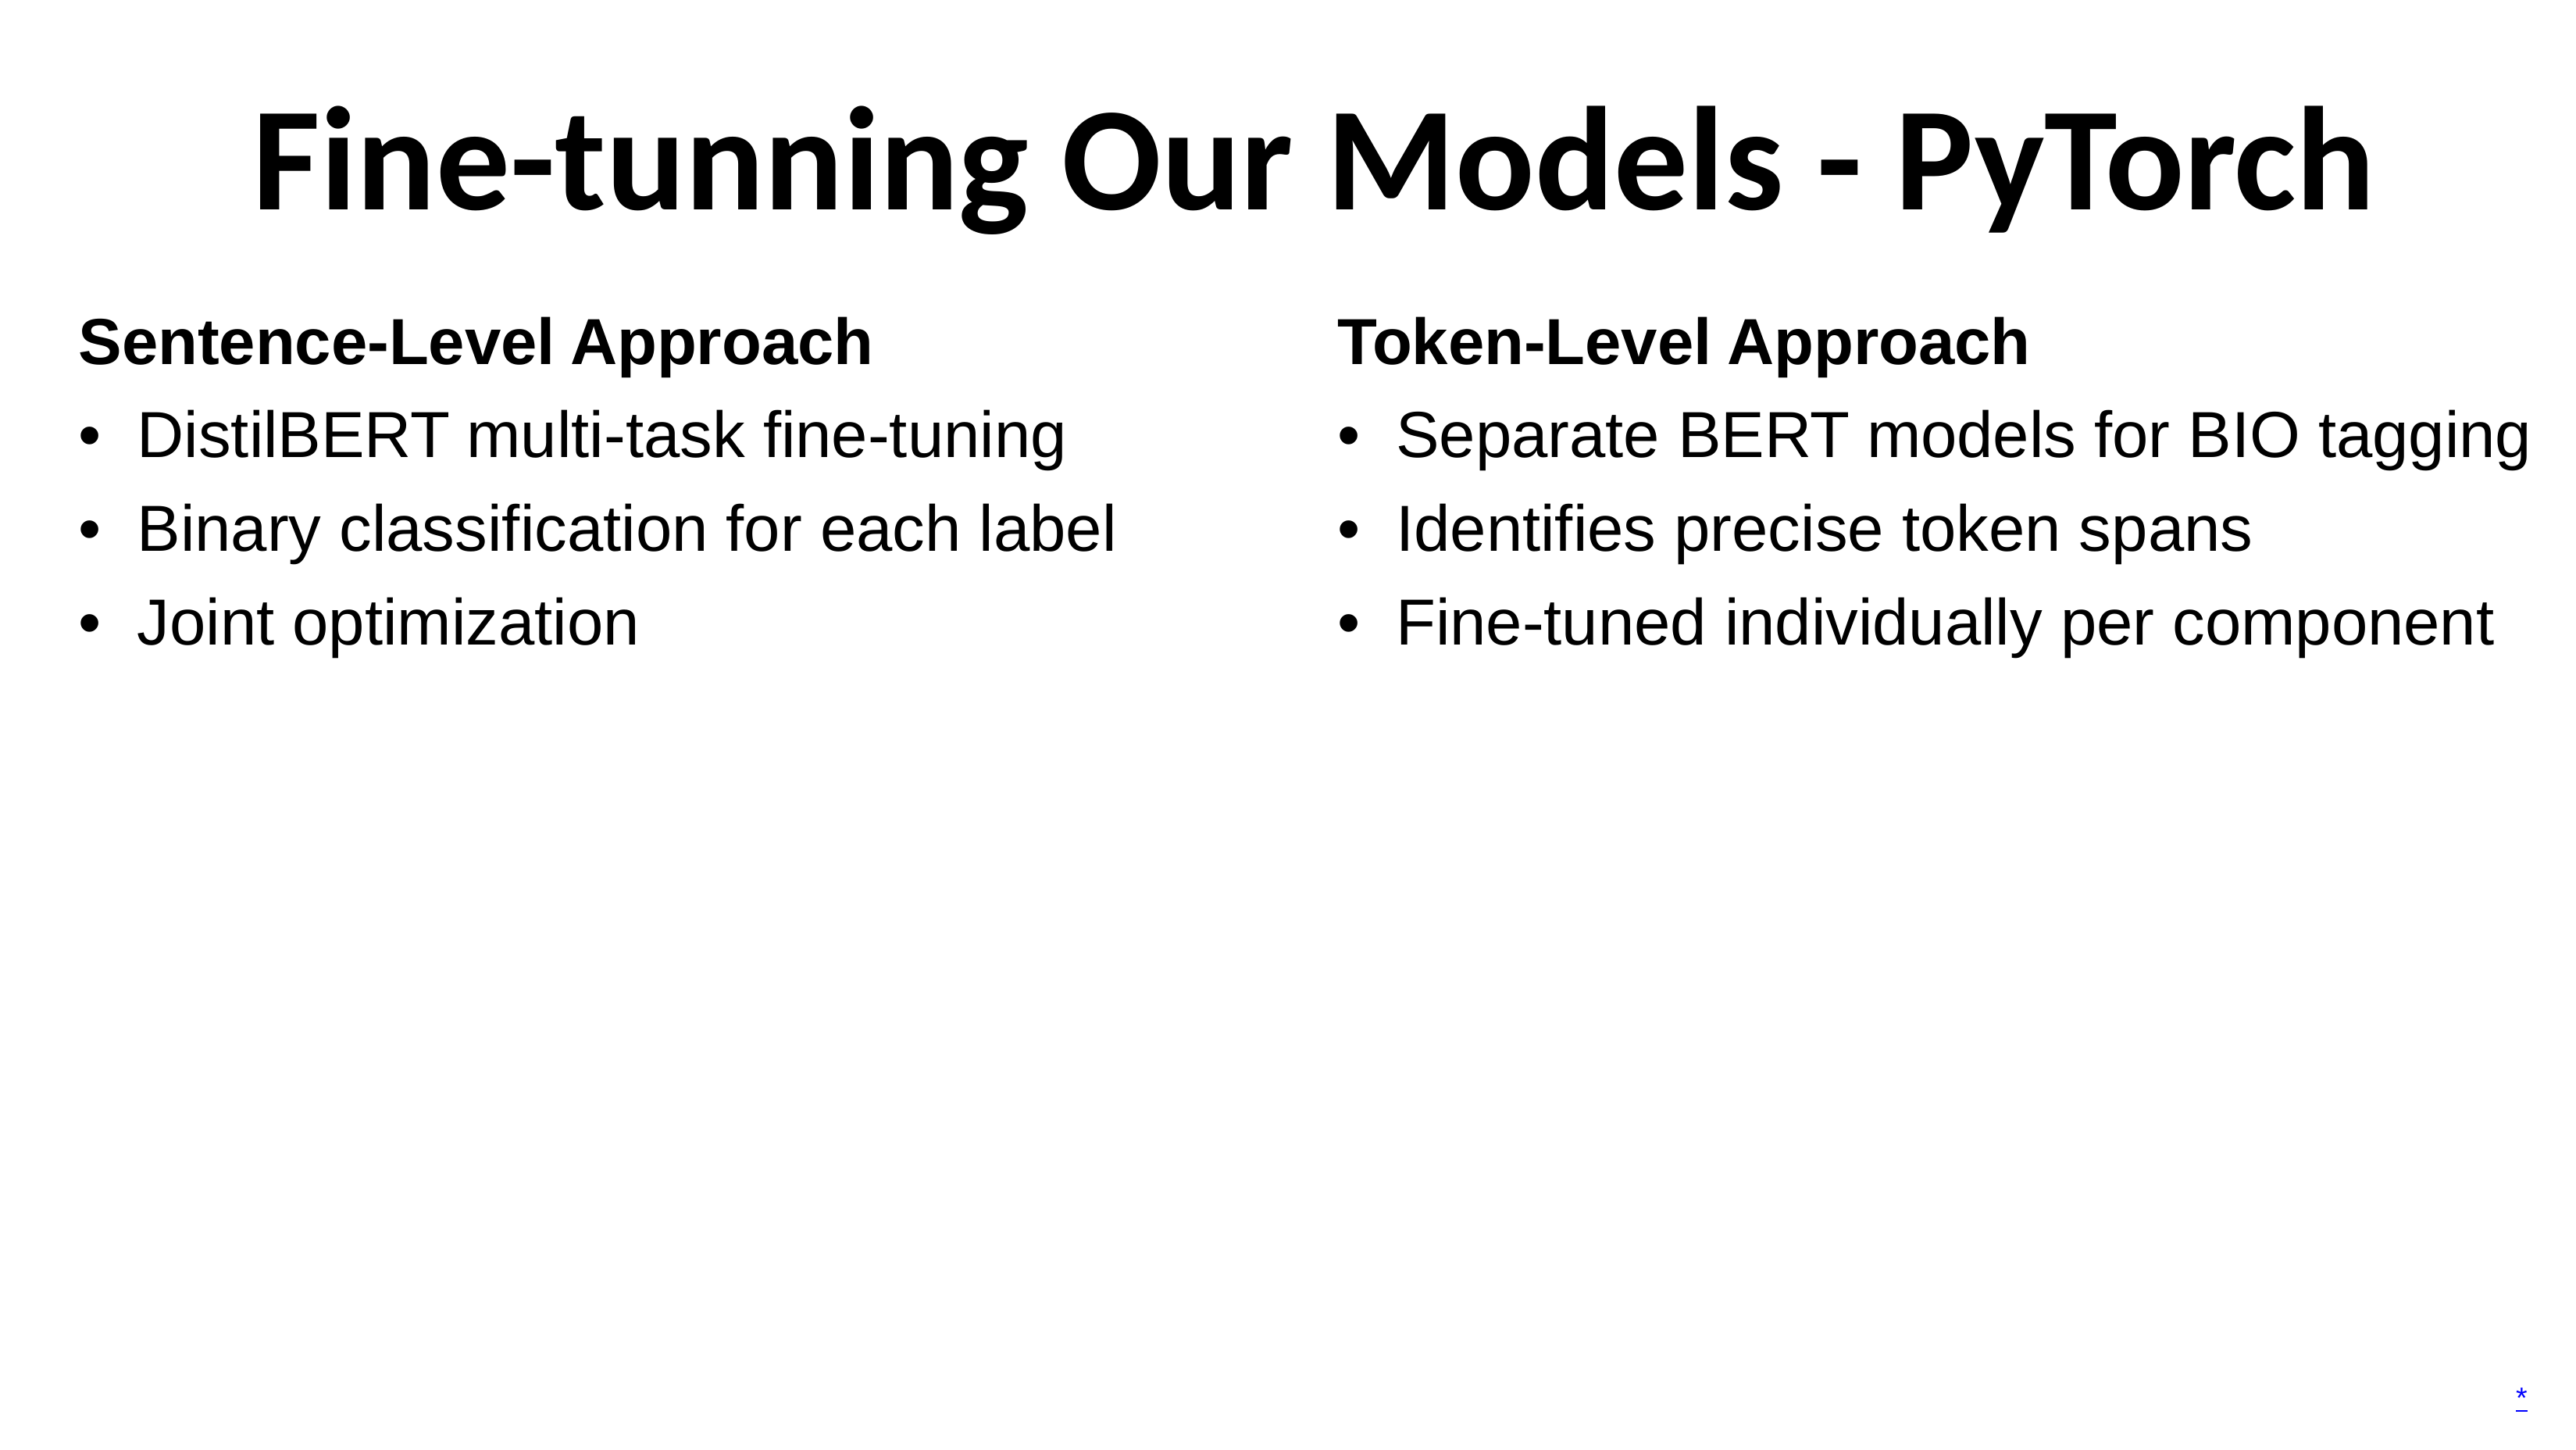

# Fine-tunning Our Models - PyTorch
| Sentence-Level Approach | Token-Level Approach |
| --- | --- |
| DistilBERT multi-task fine-tuning | Separate BERT models for BIO tagging |
| Binary classification for each label | Identifies precise token spans |
| Joint optimization | Fine-tuned individually per component |